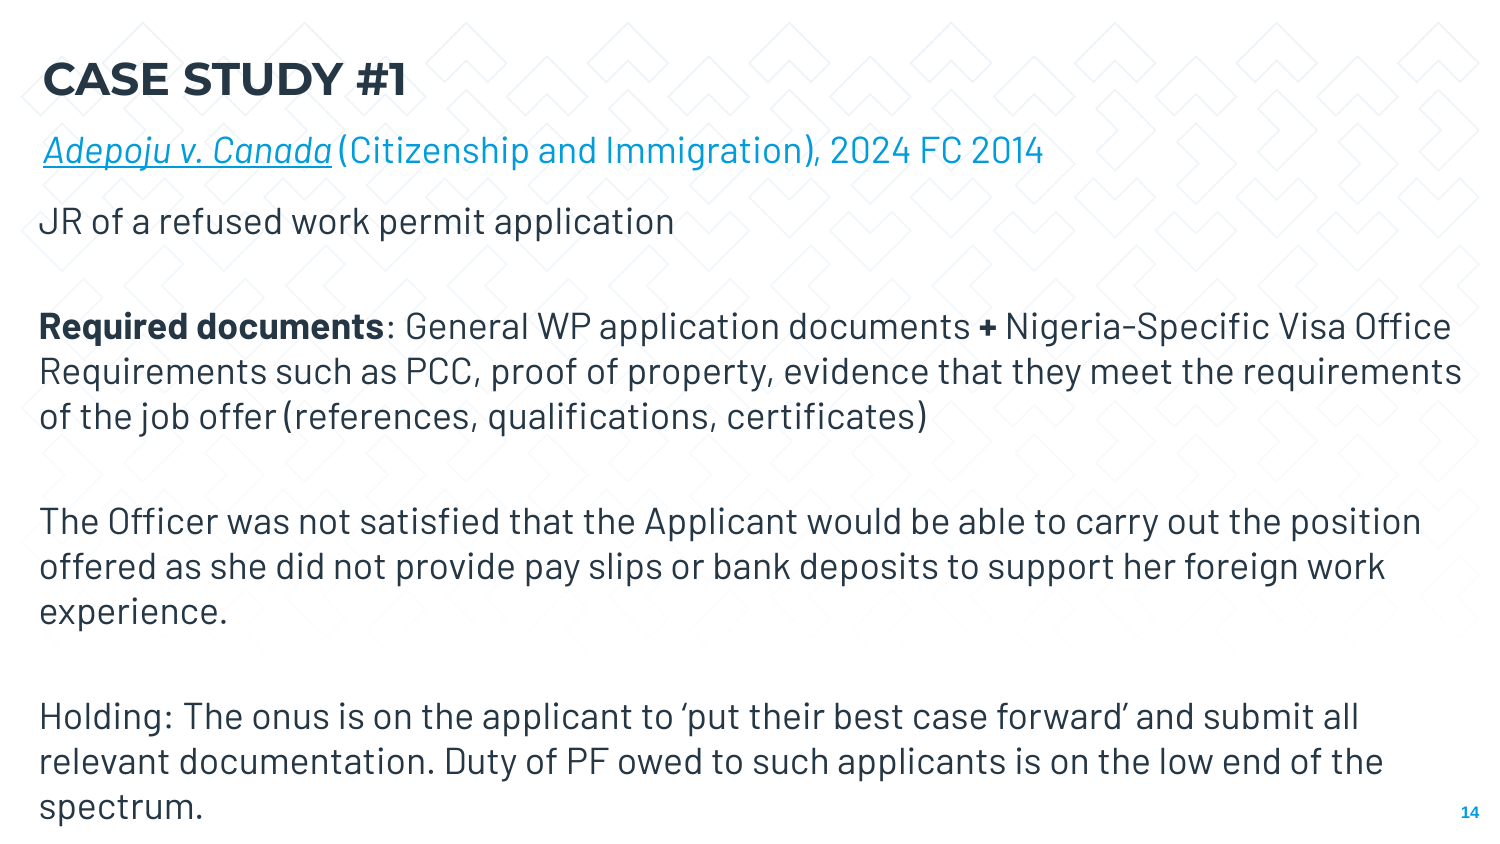

CASE STUDY #1
Adepoju v. Canada (Citizenship and Immigration), 2024 FC 2014

JR of a refused work permit application

Required documents: General WP application documents + Nigeria-Specific Visa Office Requirements such as PCC, proof of property, evidence that they meet the requirements of the job offer (references, qualifications, certificates)

The Officer was not satisfied that the Applicant would be able to carry out the position offered as she did not provide pay slips or bank deposits to support her foreign work experience.

Holding: The onus is on the applicant to ‘put their best case forward’ and submit all relevant documentation. Duty of PF owed to such applicants is on the low end of the spectrum.